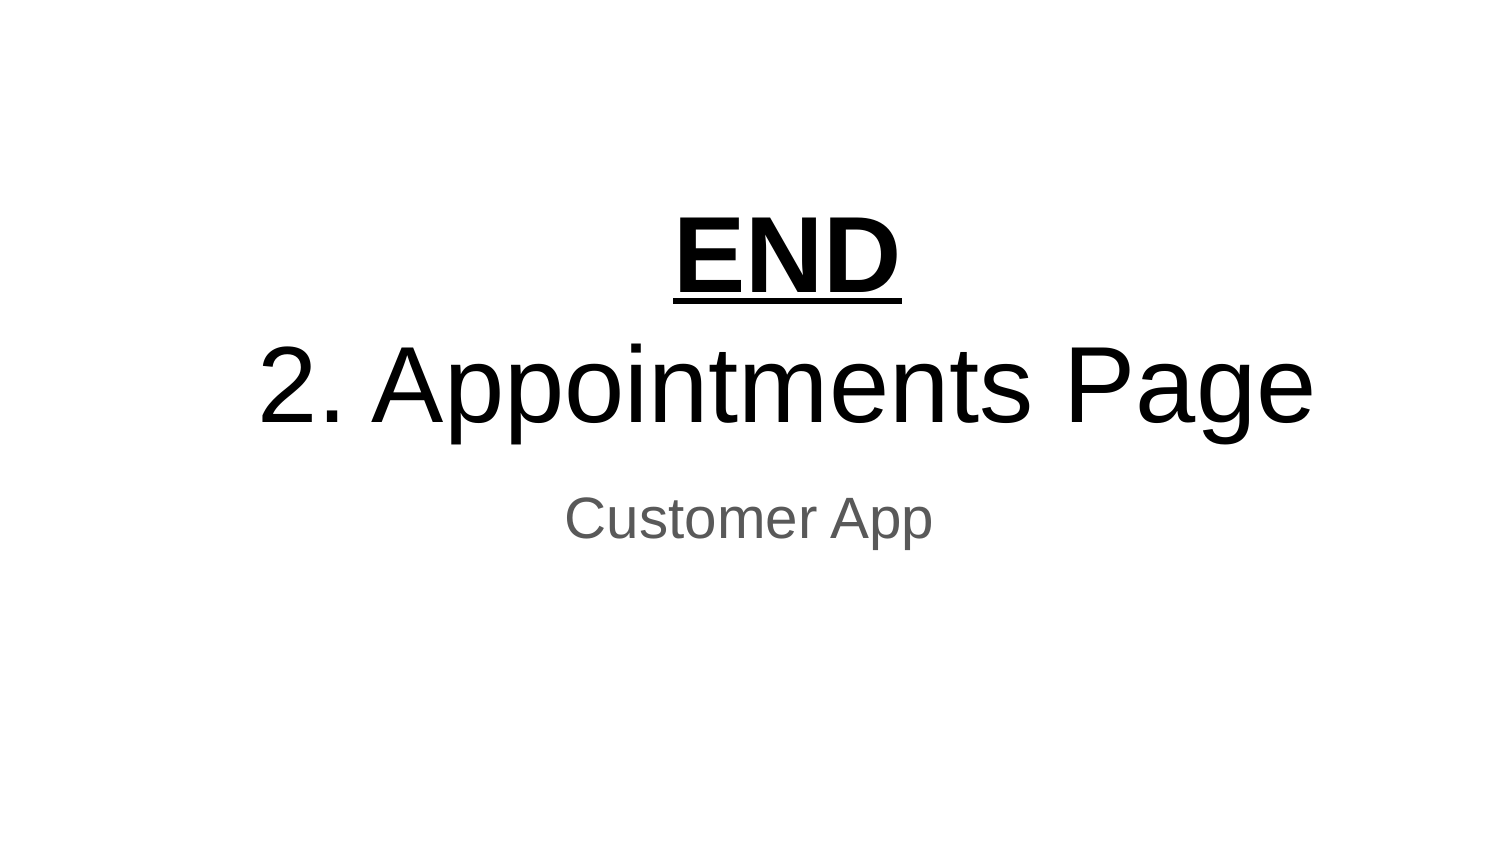

# END
2. Appointments Page
Customer App